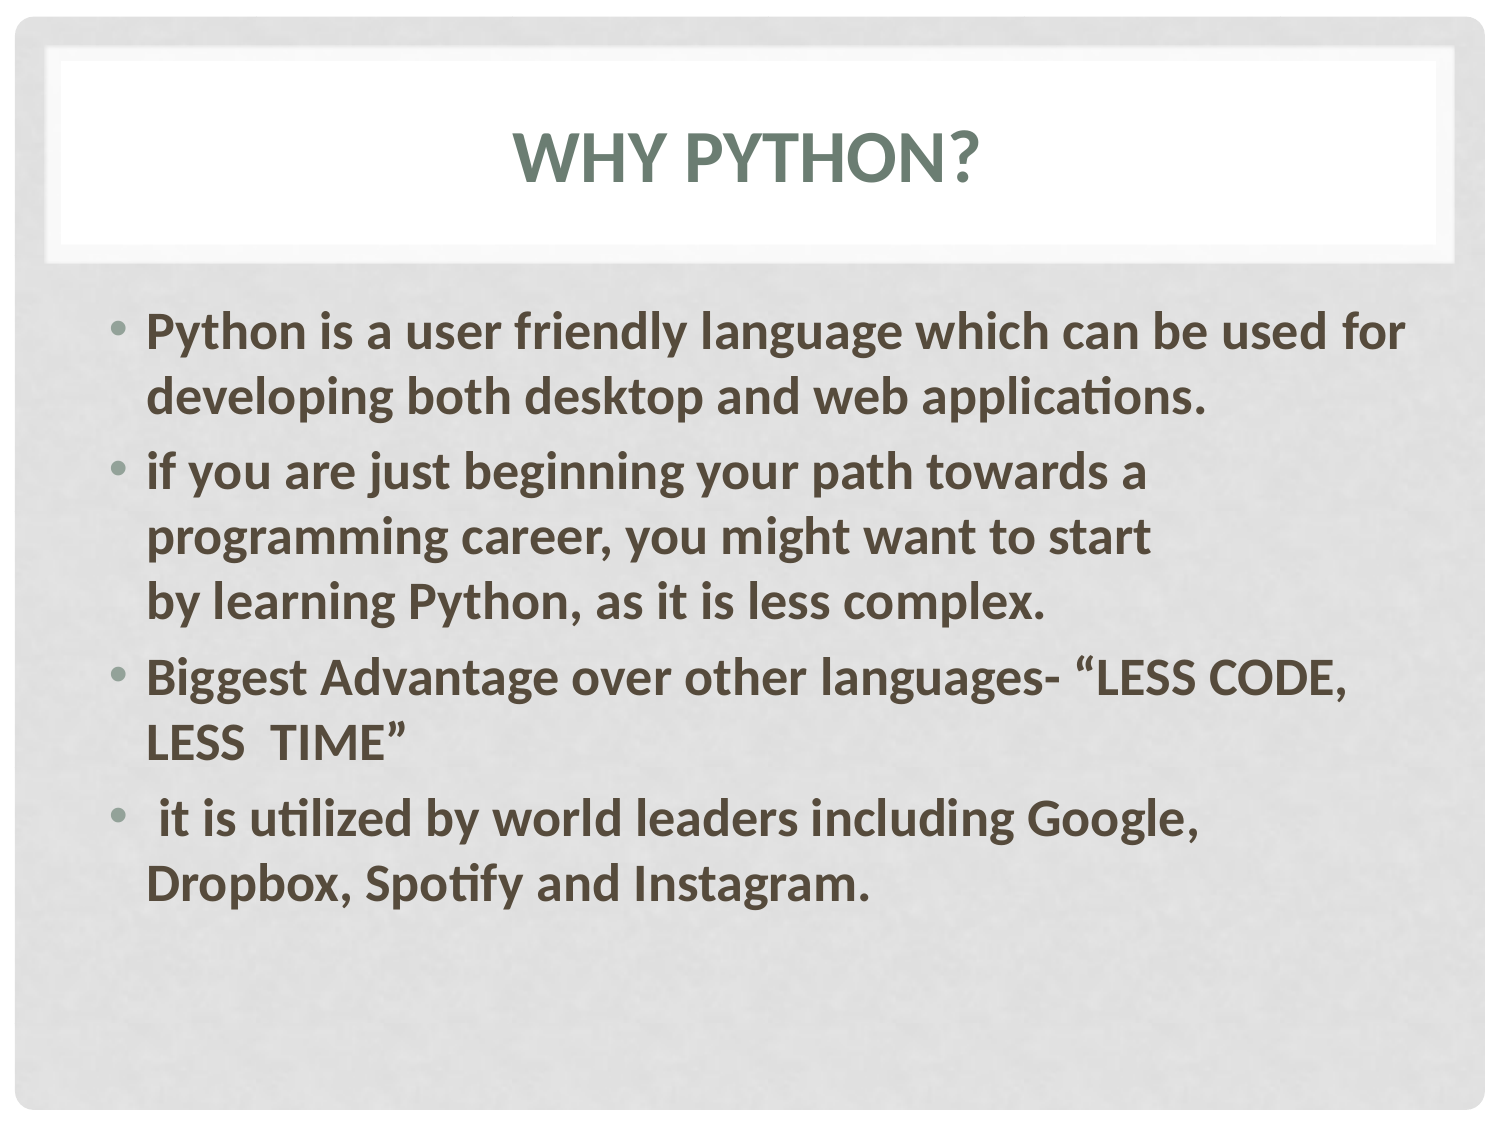

# Why python?
Python is a user friendly language which can be used for developing both desktop and web applications.
if you are just beginning your path towards a programming career, you might want to start by learning Python, as it is less complex.
Biggest Advantage over other languages- “LESS CODE, LESS  TIME”
 it is utilized by world leaders including Google, Dropbox, Spotify and Instagram.